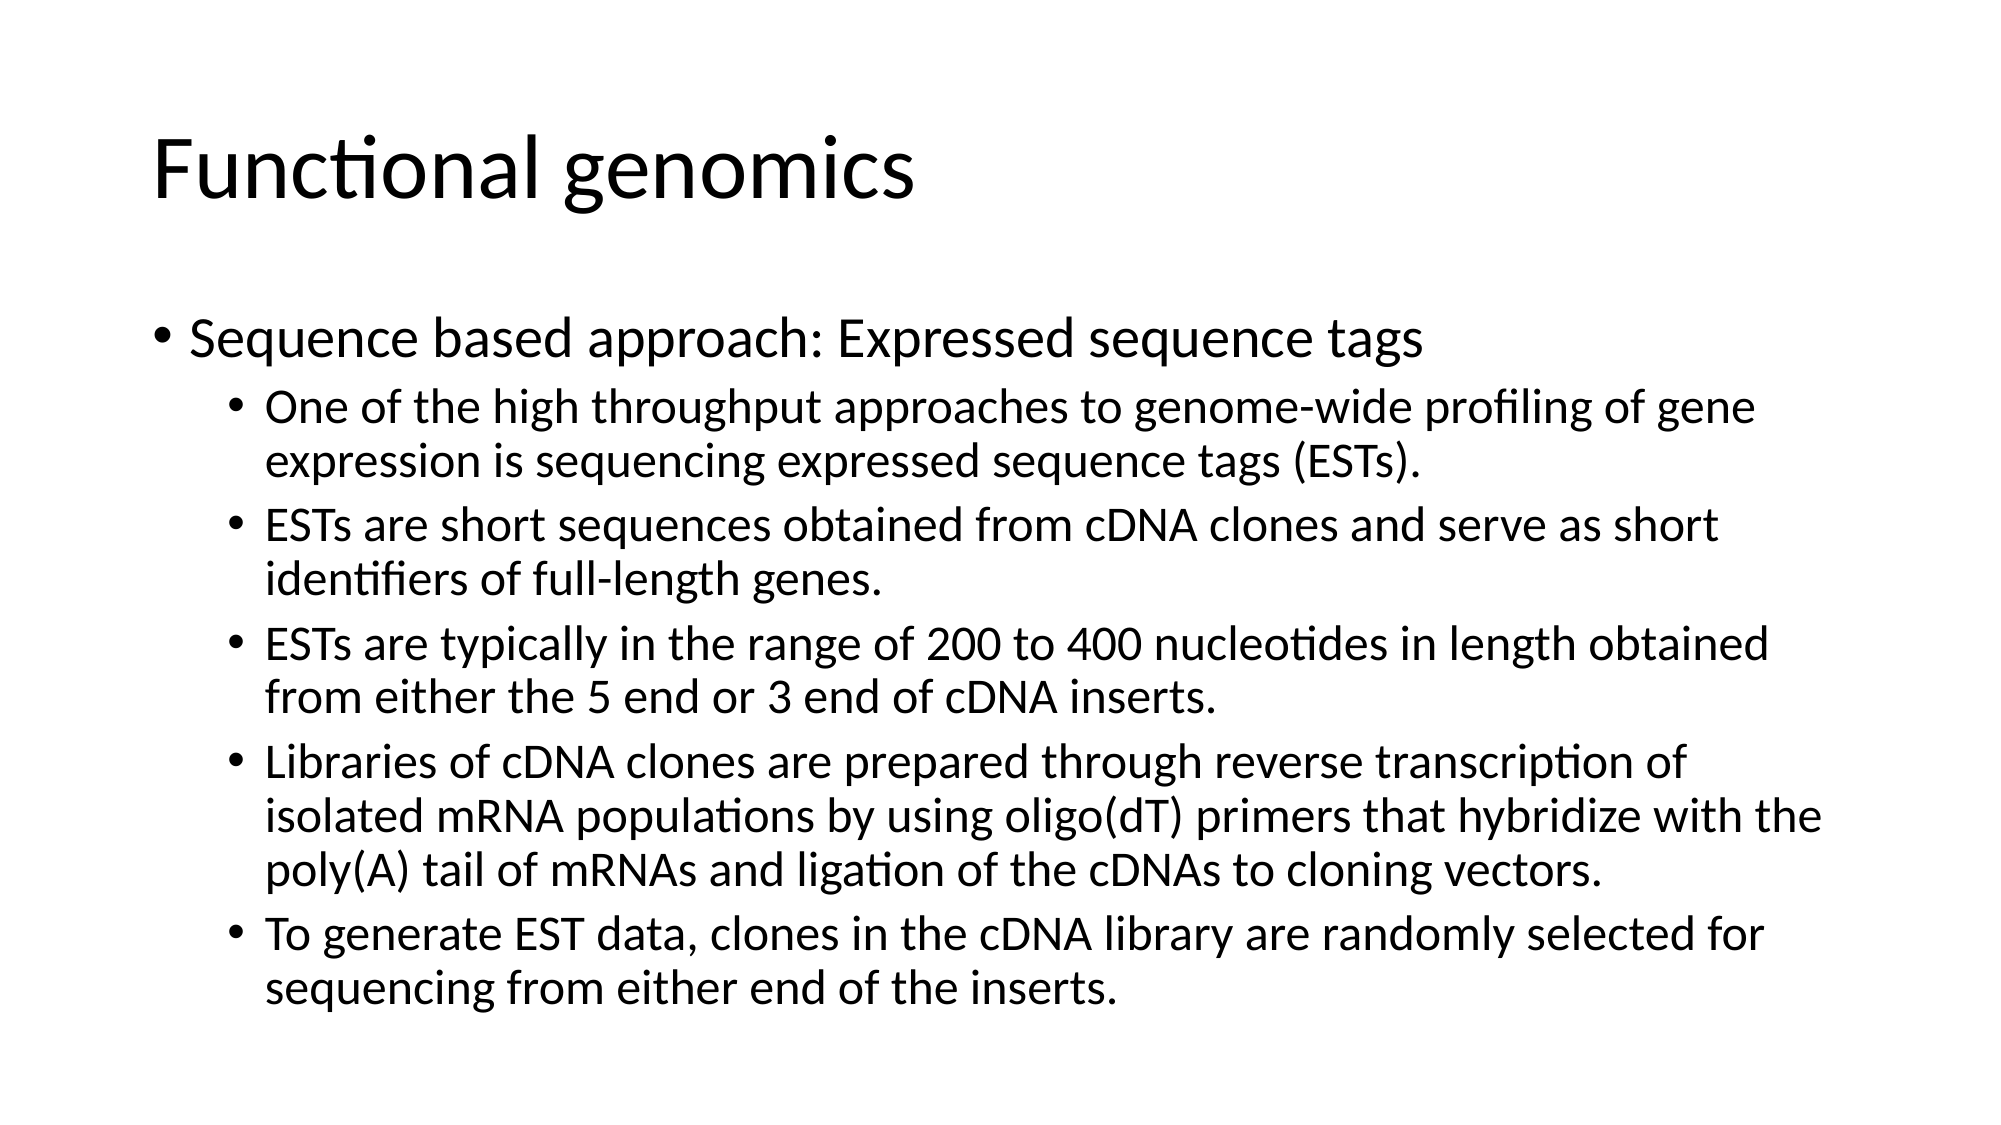

# Functional genomics
Sequence based approach: Expressed sequence tags
One of the high throughput approaches to genome-wide profiling of gene expression is sequencing expressed sequence tags (ESTs).
ESTs are short sequences obtained from cDNA clones and serve as short identifiers of full-length genes.
ESTs are typically in the range of 200 to 400 nucleotides in length obtained from either the 5 end or 3 end of cDNA inserts.
Libraries of cDNA clones are prepared through reverse transcription of isolated mRNA populations by using oligo(dT) primers that hybridize with the poly(A) tail of mRNAs and ligation of the cDNAs to cloning vectors.
To generate EST data, clones in the cDNA library are randomly selected for sequencing from either end of the inserts.